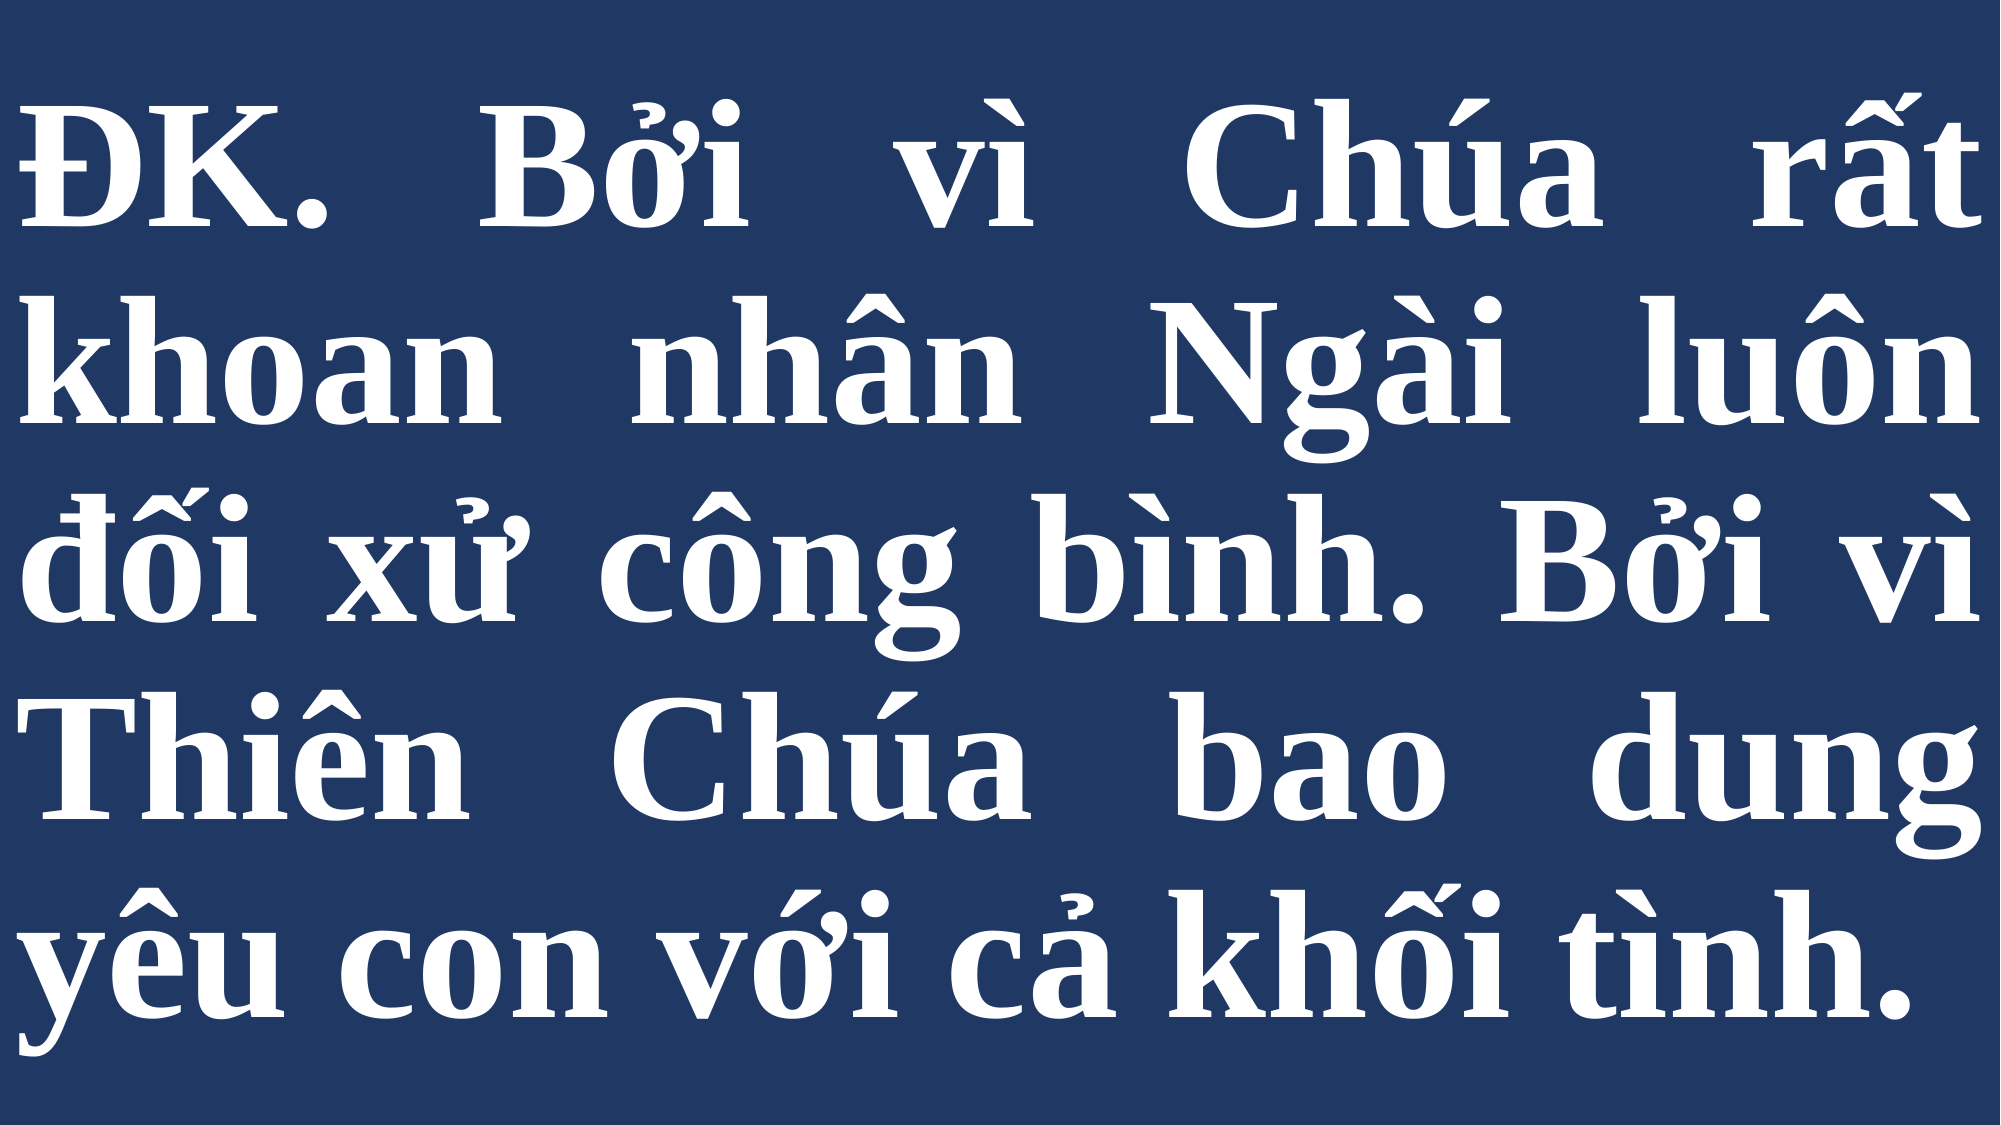

# ĐK. Bởi vì Chúa rất khoan nhân Ngài luôn đối xử công bình. Bởi vì Thiên Chúa bao dung yêu con với cả khối tình.